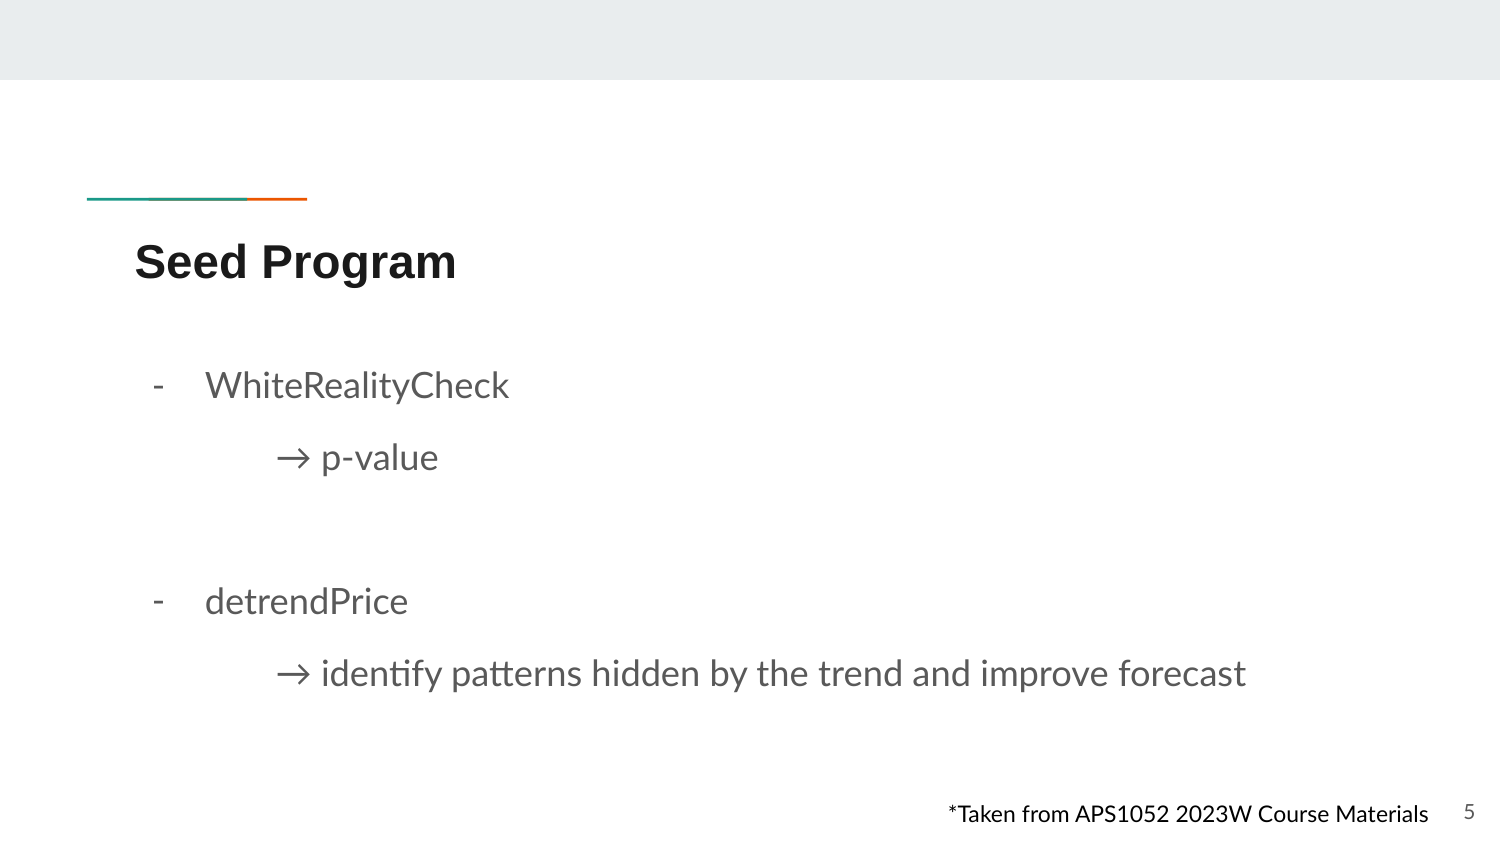

# Seed Program
WhiteRealityCheck
→ p-value

detrendPrice
→ identify patterns hidden by the trend and improve forecast
5
*Taken from APS1052 2023W Course Materials